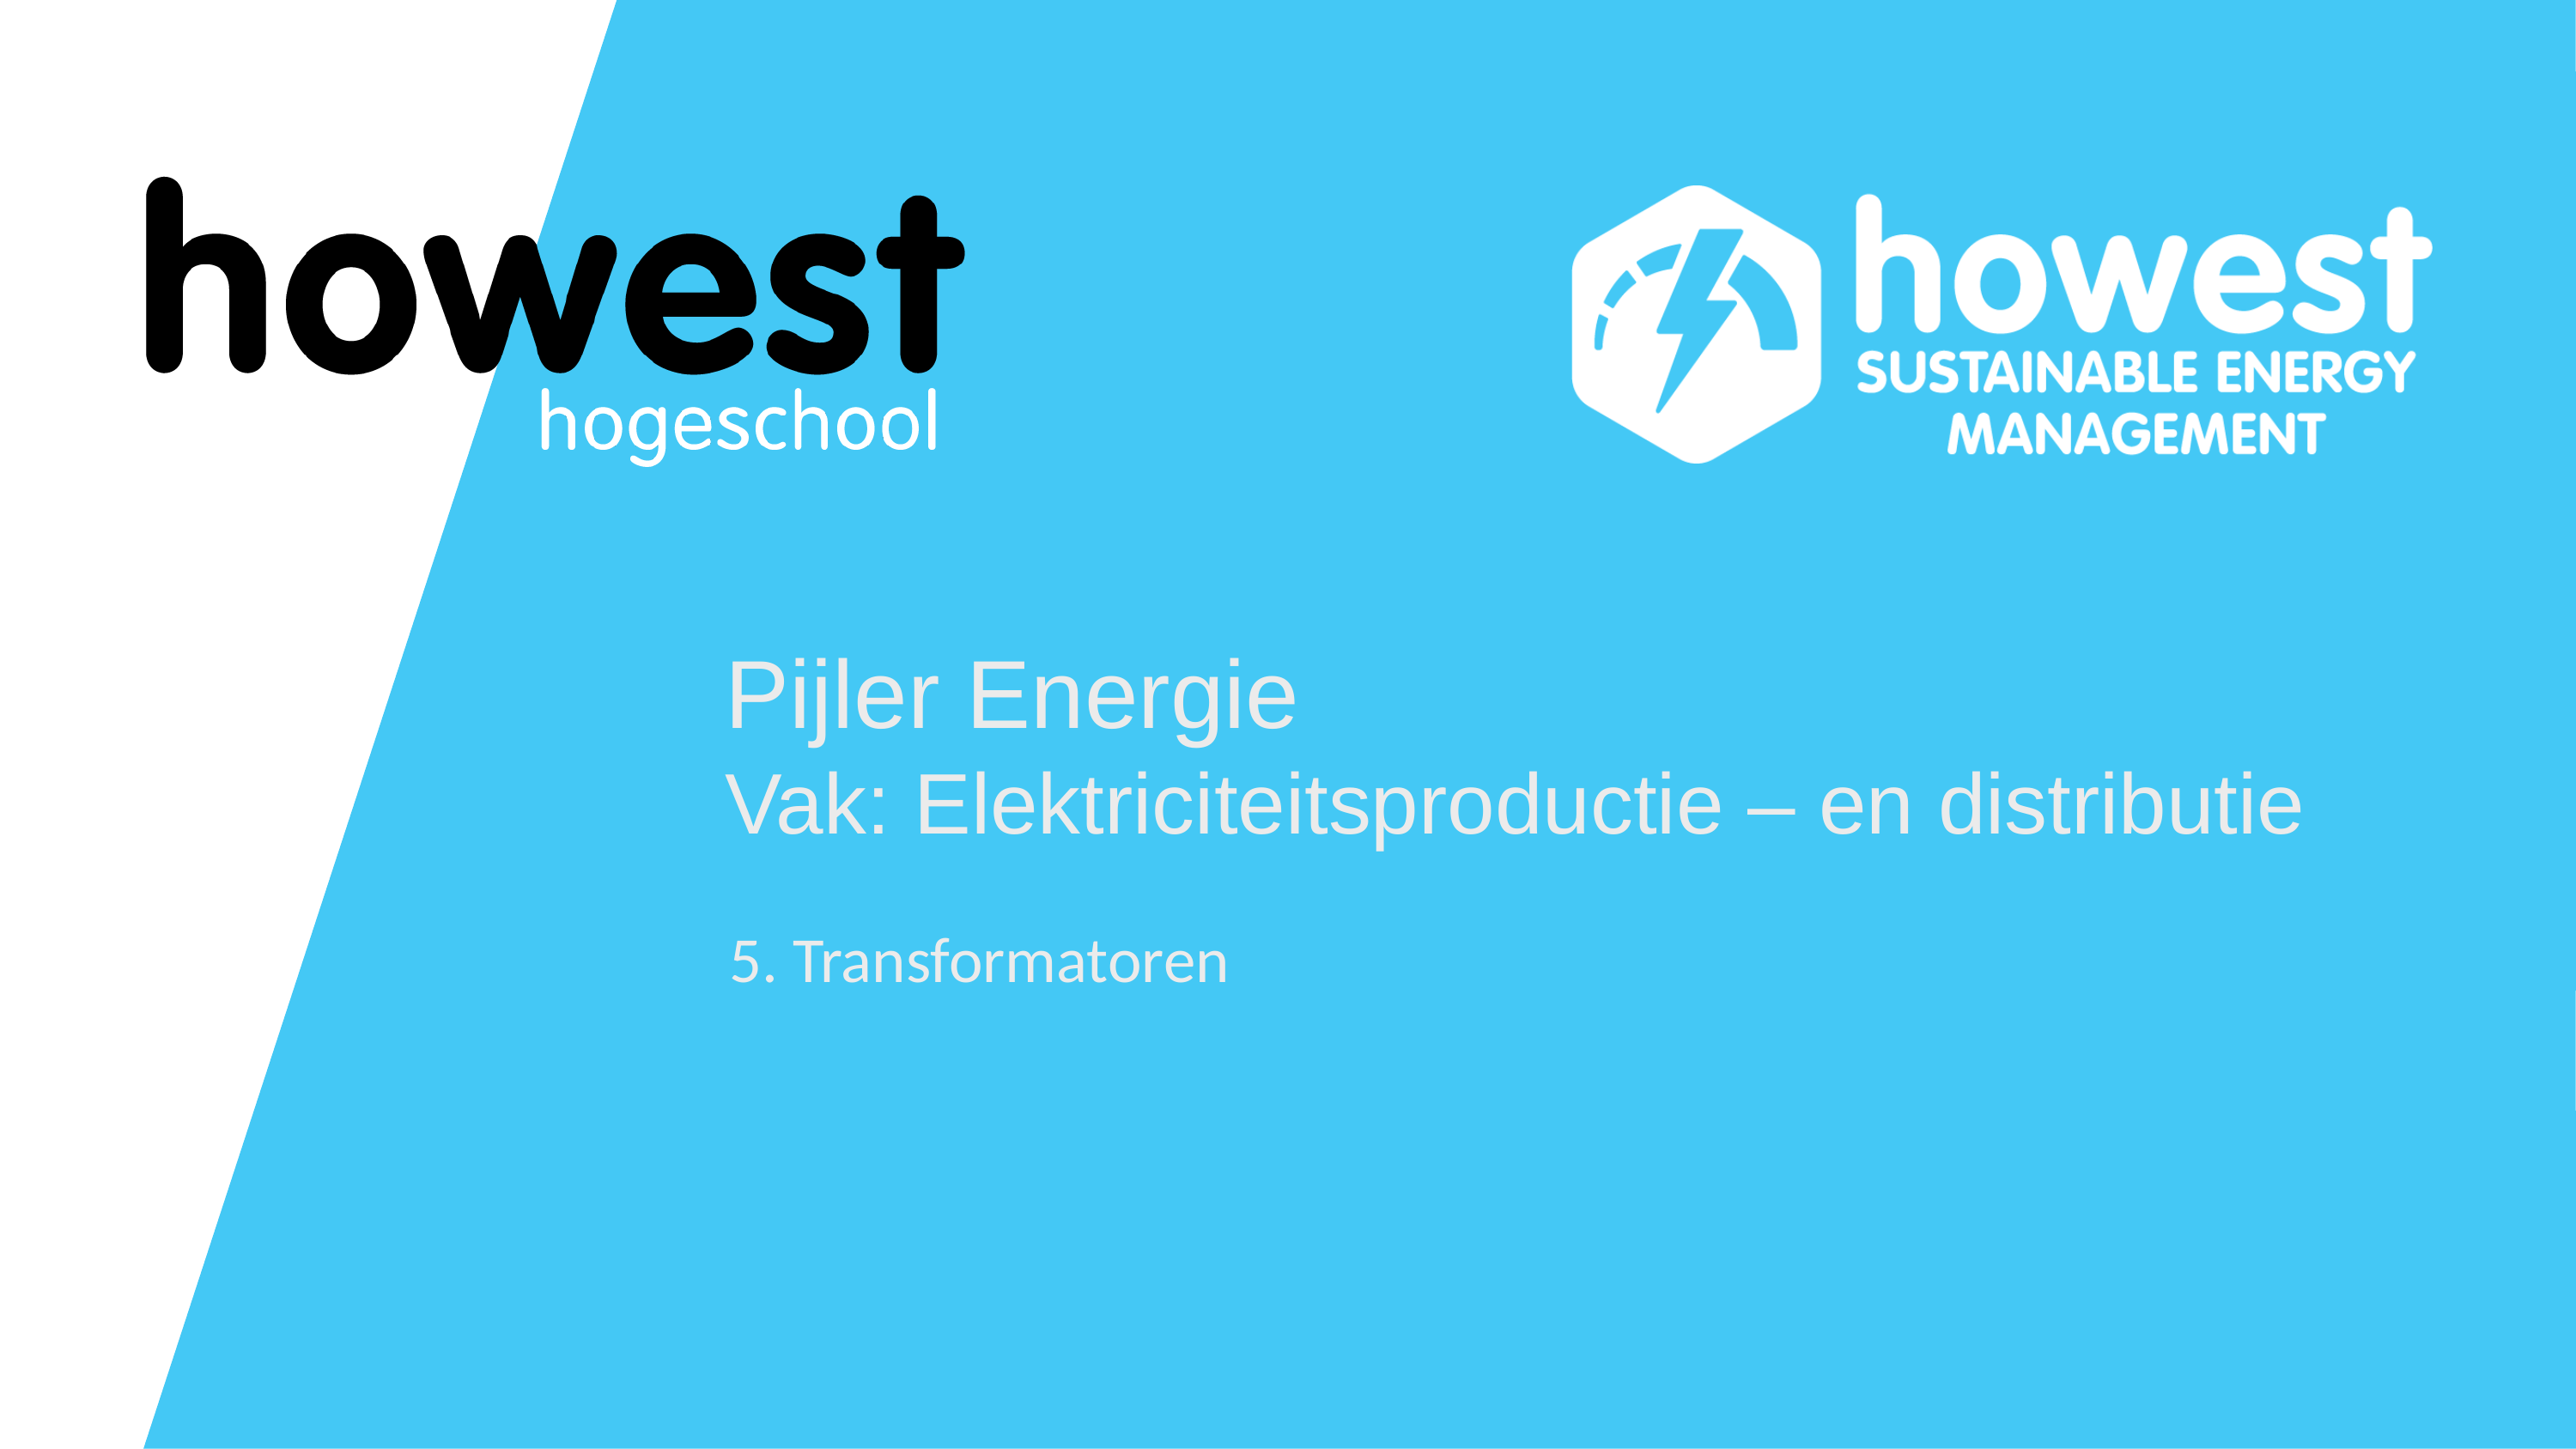

# Pijler Energie Vak: Elektriciteitsproductie – en distributie
5. Transformatoren